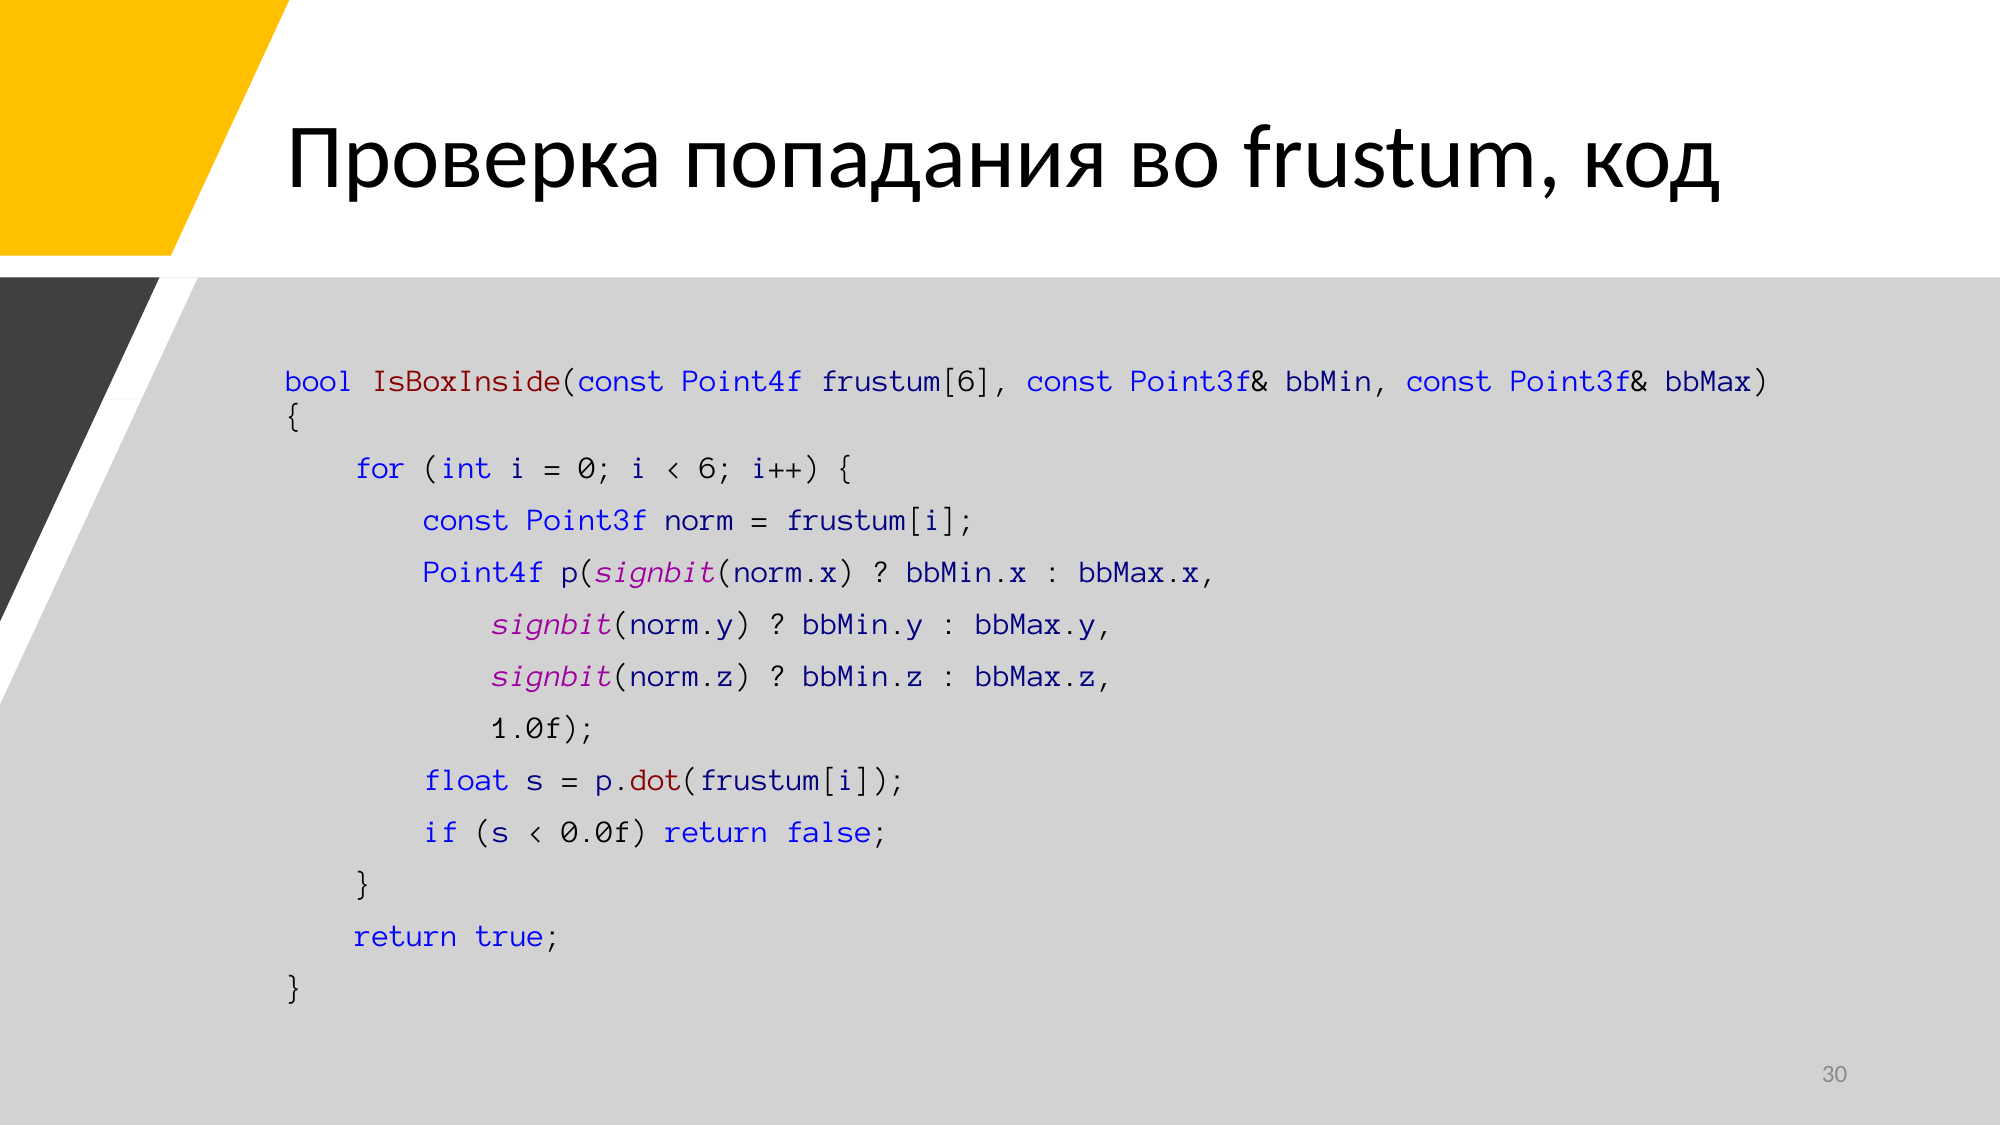

# Проверка попадания во frustum, код

bool IsBoxInside(const Point4f frustum[6], const Point3f& bbMin, const Point3f& bbMax) {
    for (int i = 0; i < 6; i++) {
        const Point3f norm = frustum[i];
        Point4f p(signbit(norm.x) ? bbMin.x : bbMax.x,
            signbit(norm.y) ? bbMin.y : bbMax.y,
            signbit(norm.z) ? bbMin.z : bbMax.z,
            1.0f);
        float s = p.dot(frustum[i]);
        if (s < 0.0f) return false;
    }
    return true;
}
30